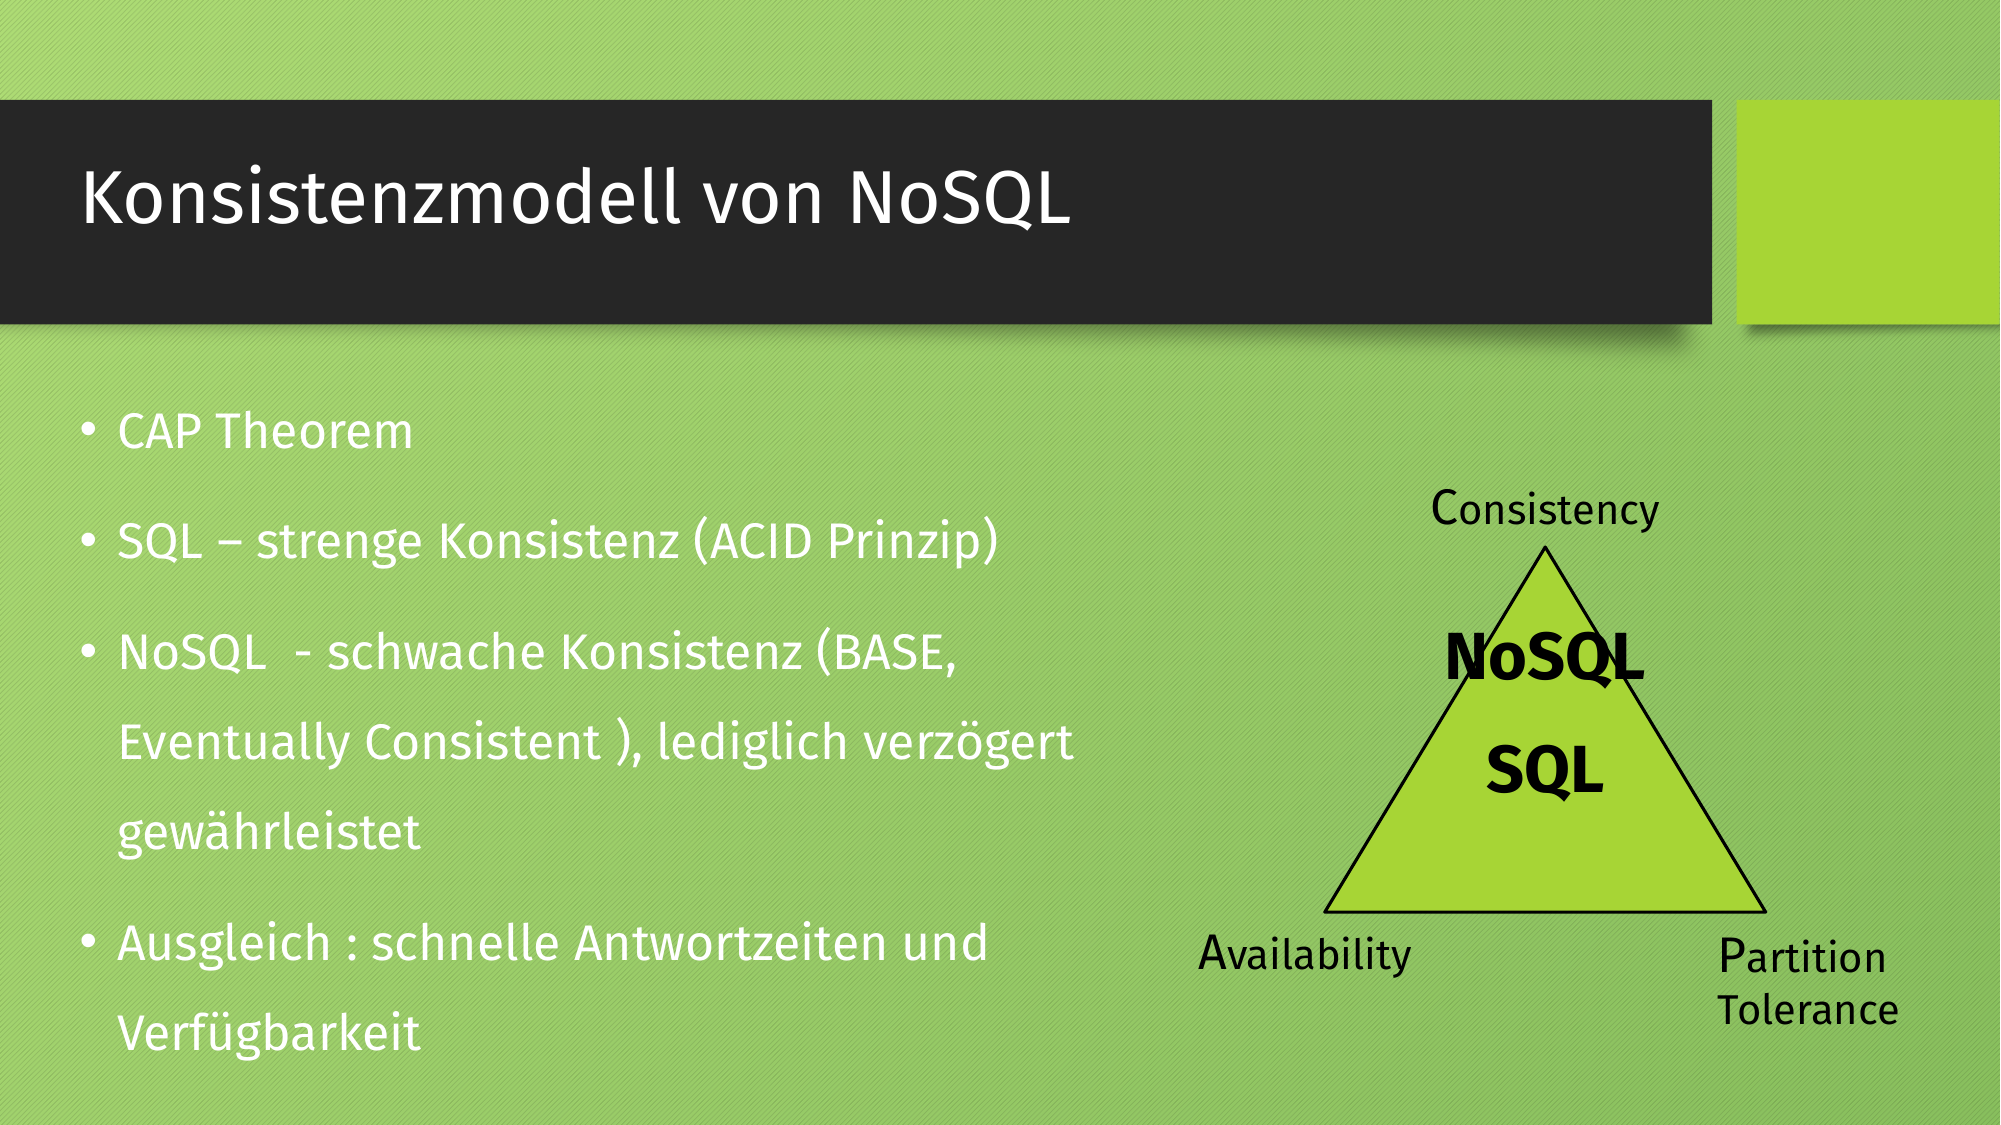

Konsistenzmodell von NoSQL
CAP Theorem
SQL – strenge Konsistenz (ACID Prinzip)
NoSQL  - schwache Konsistenz (BASE, Eventually Consistent ), lediglich verzögert gewährleistet
Ausgleich : schnelle Antwortzeiten und Verfügbarkeit

Consistency

NoSQL
SQL
Availability
Partition Tolerance